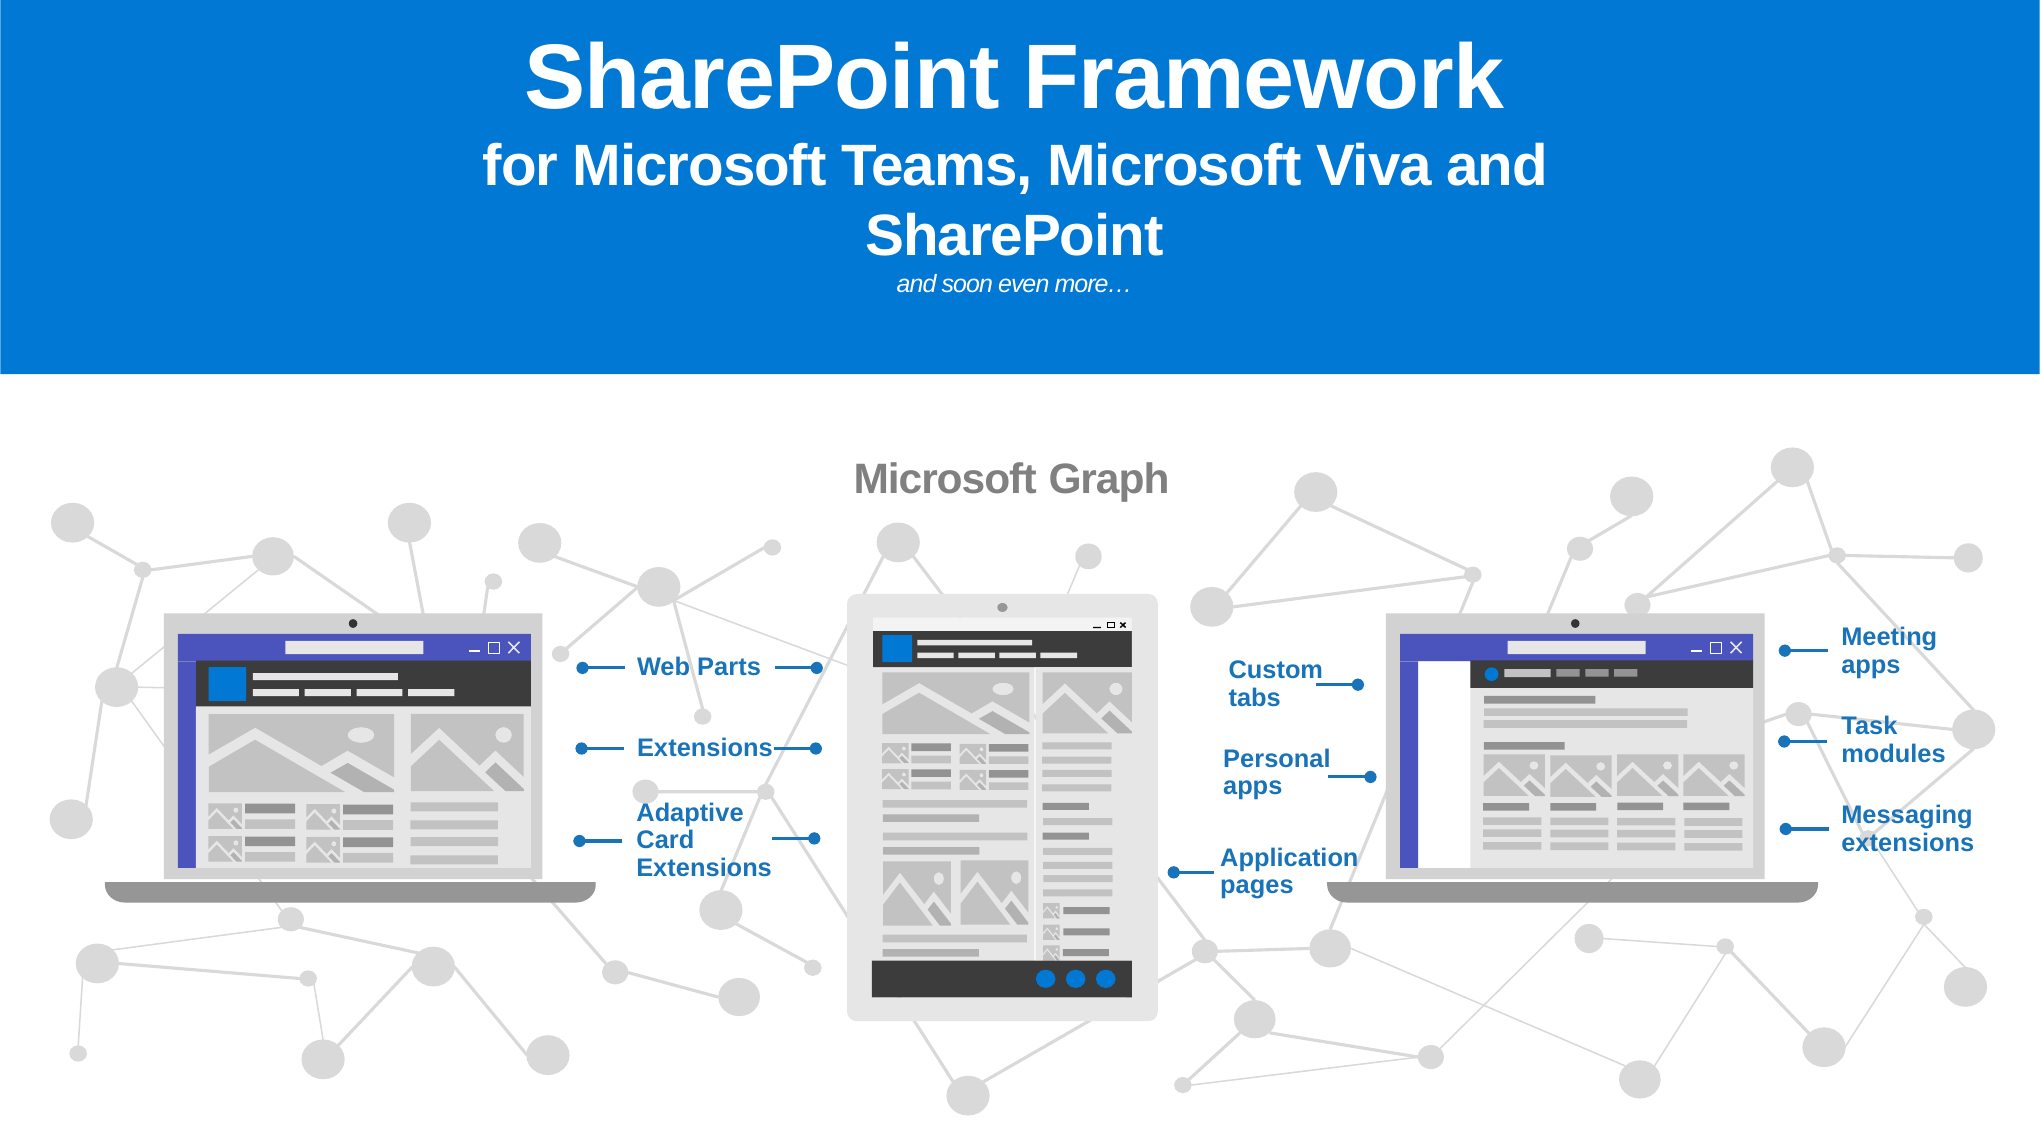

SharePoint Framework
for Microsoft Teams, Microsoft Viva and SharePoint
and soon even more…

Microsoft Graph

Meeting apps
Web Parts

Custom tabs

Task modules

Extensions
Personal apps

Adaptive Card Extensions
Messaging extensions

Application pages